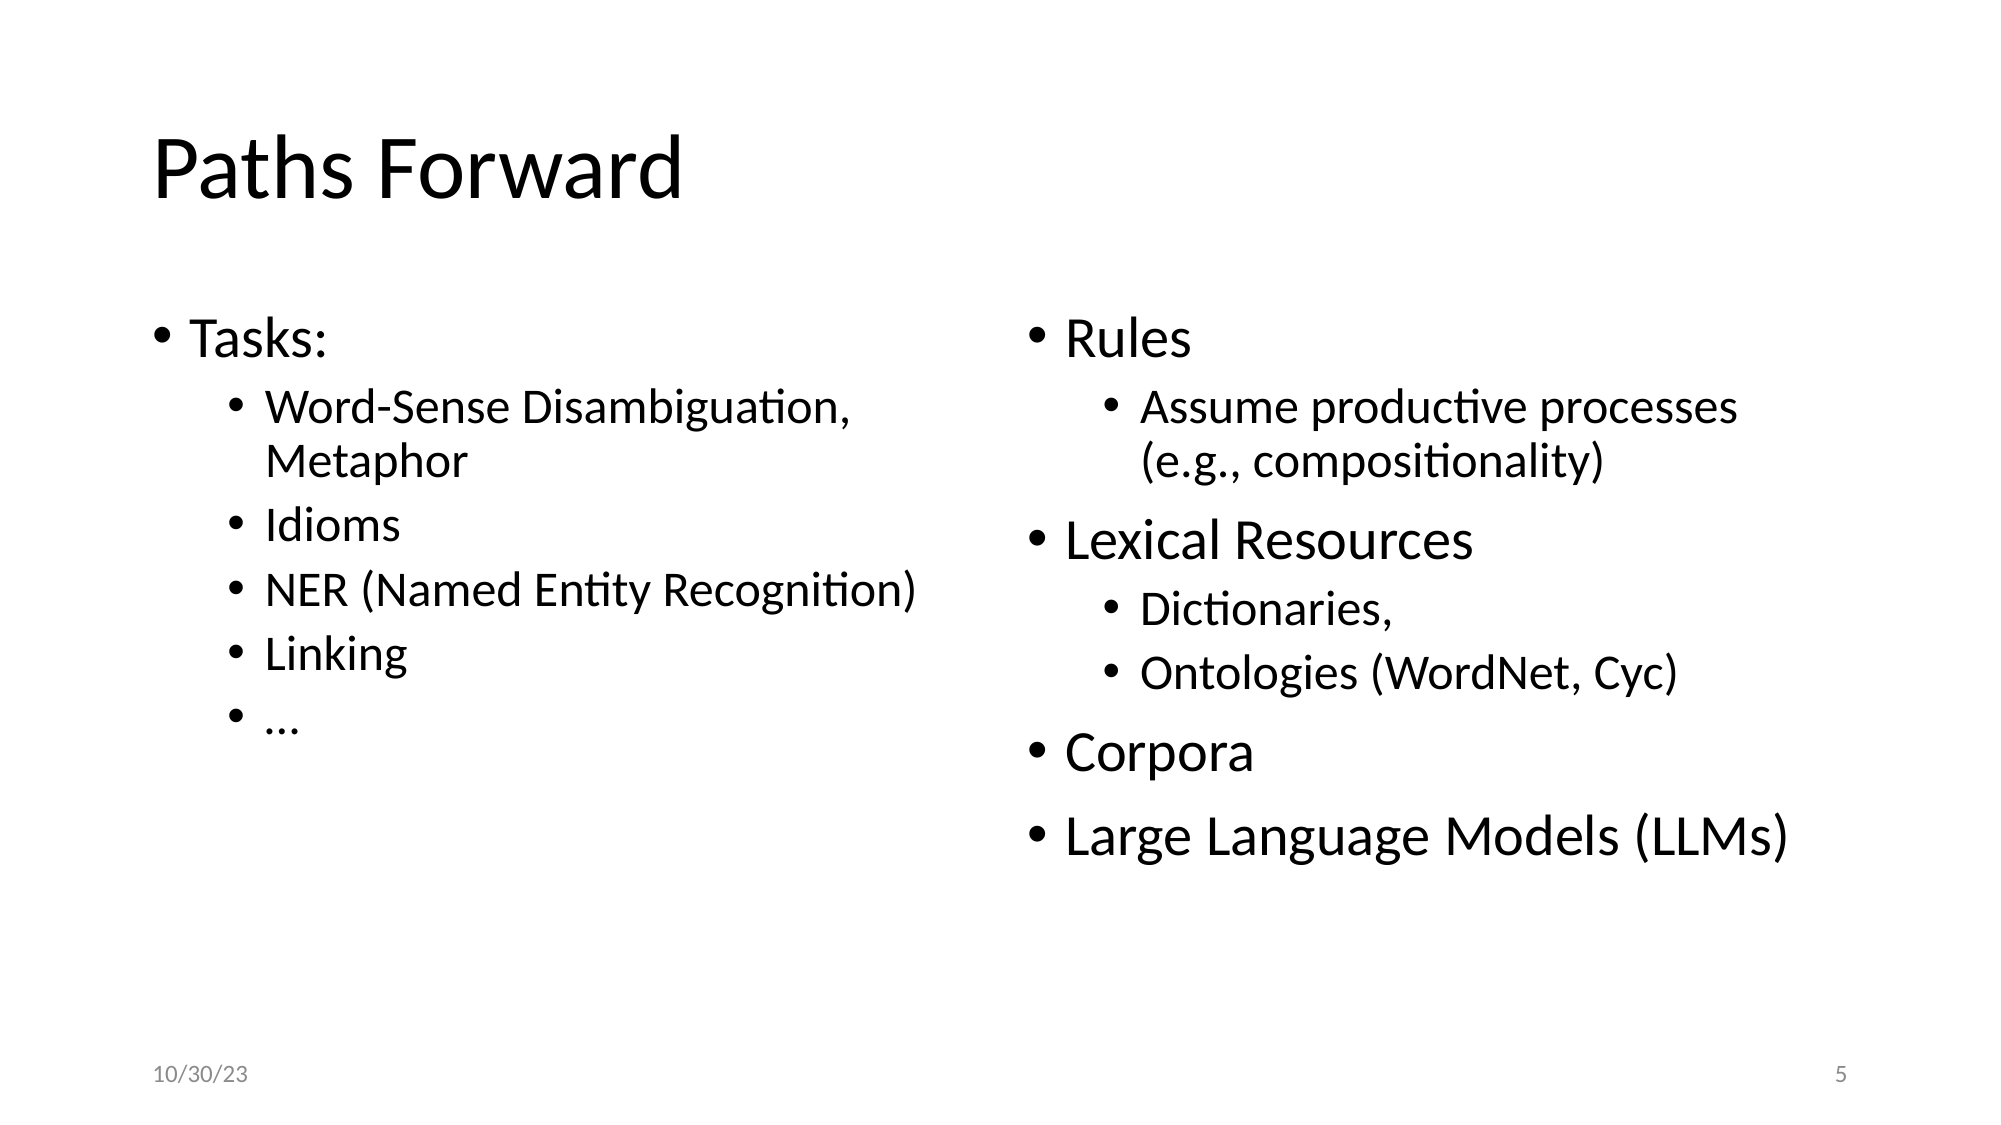

# Paths Forward
Tasks:
Word-Sense Disambiguation, Metaphor
Idioms
NER (Named Entity Recognition)
Linking
…
Rules
Assume productive processes (e.g., compositionality)
Lexical Resources
Dictionaries,
Ontologies (WordNet, Cyc)
Corpora
Large Language Models (LLMs)
10/30/23
5